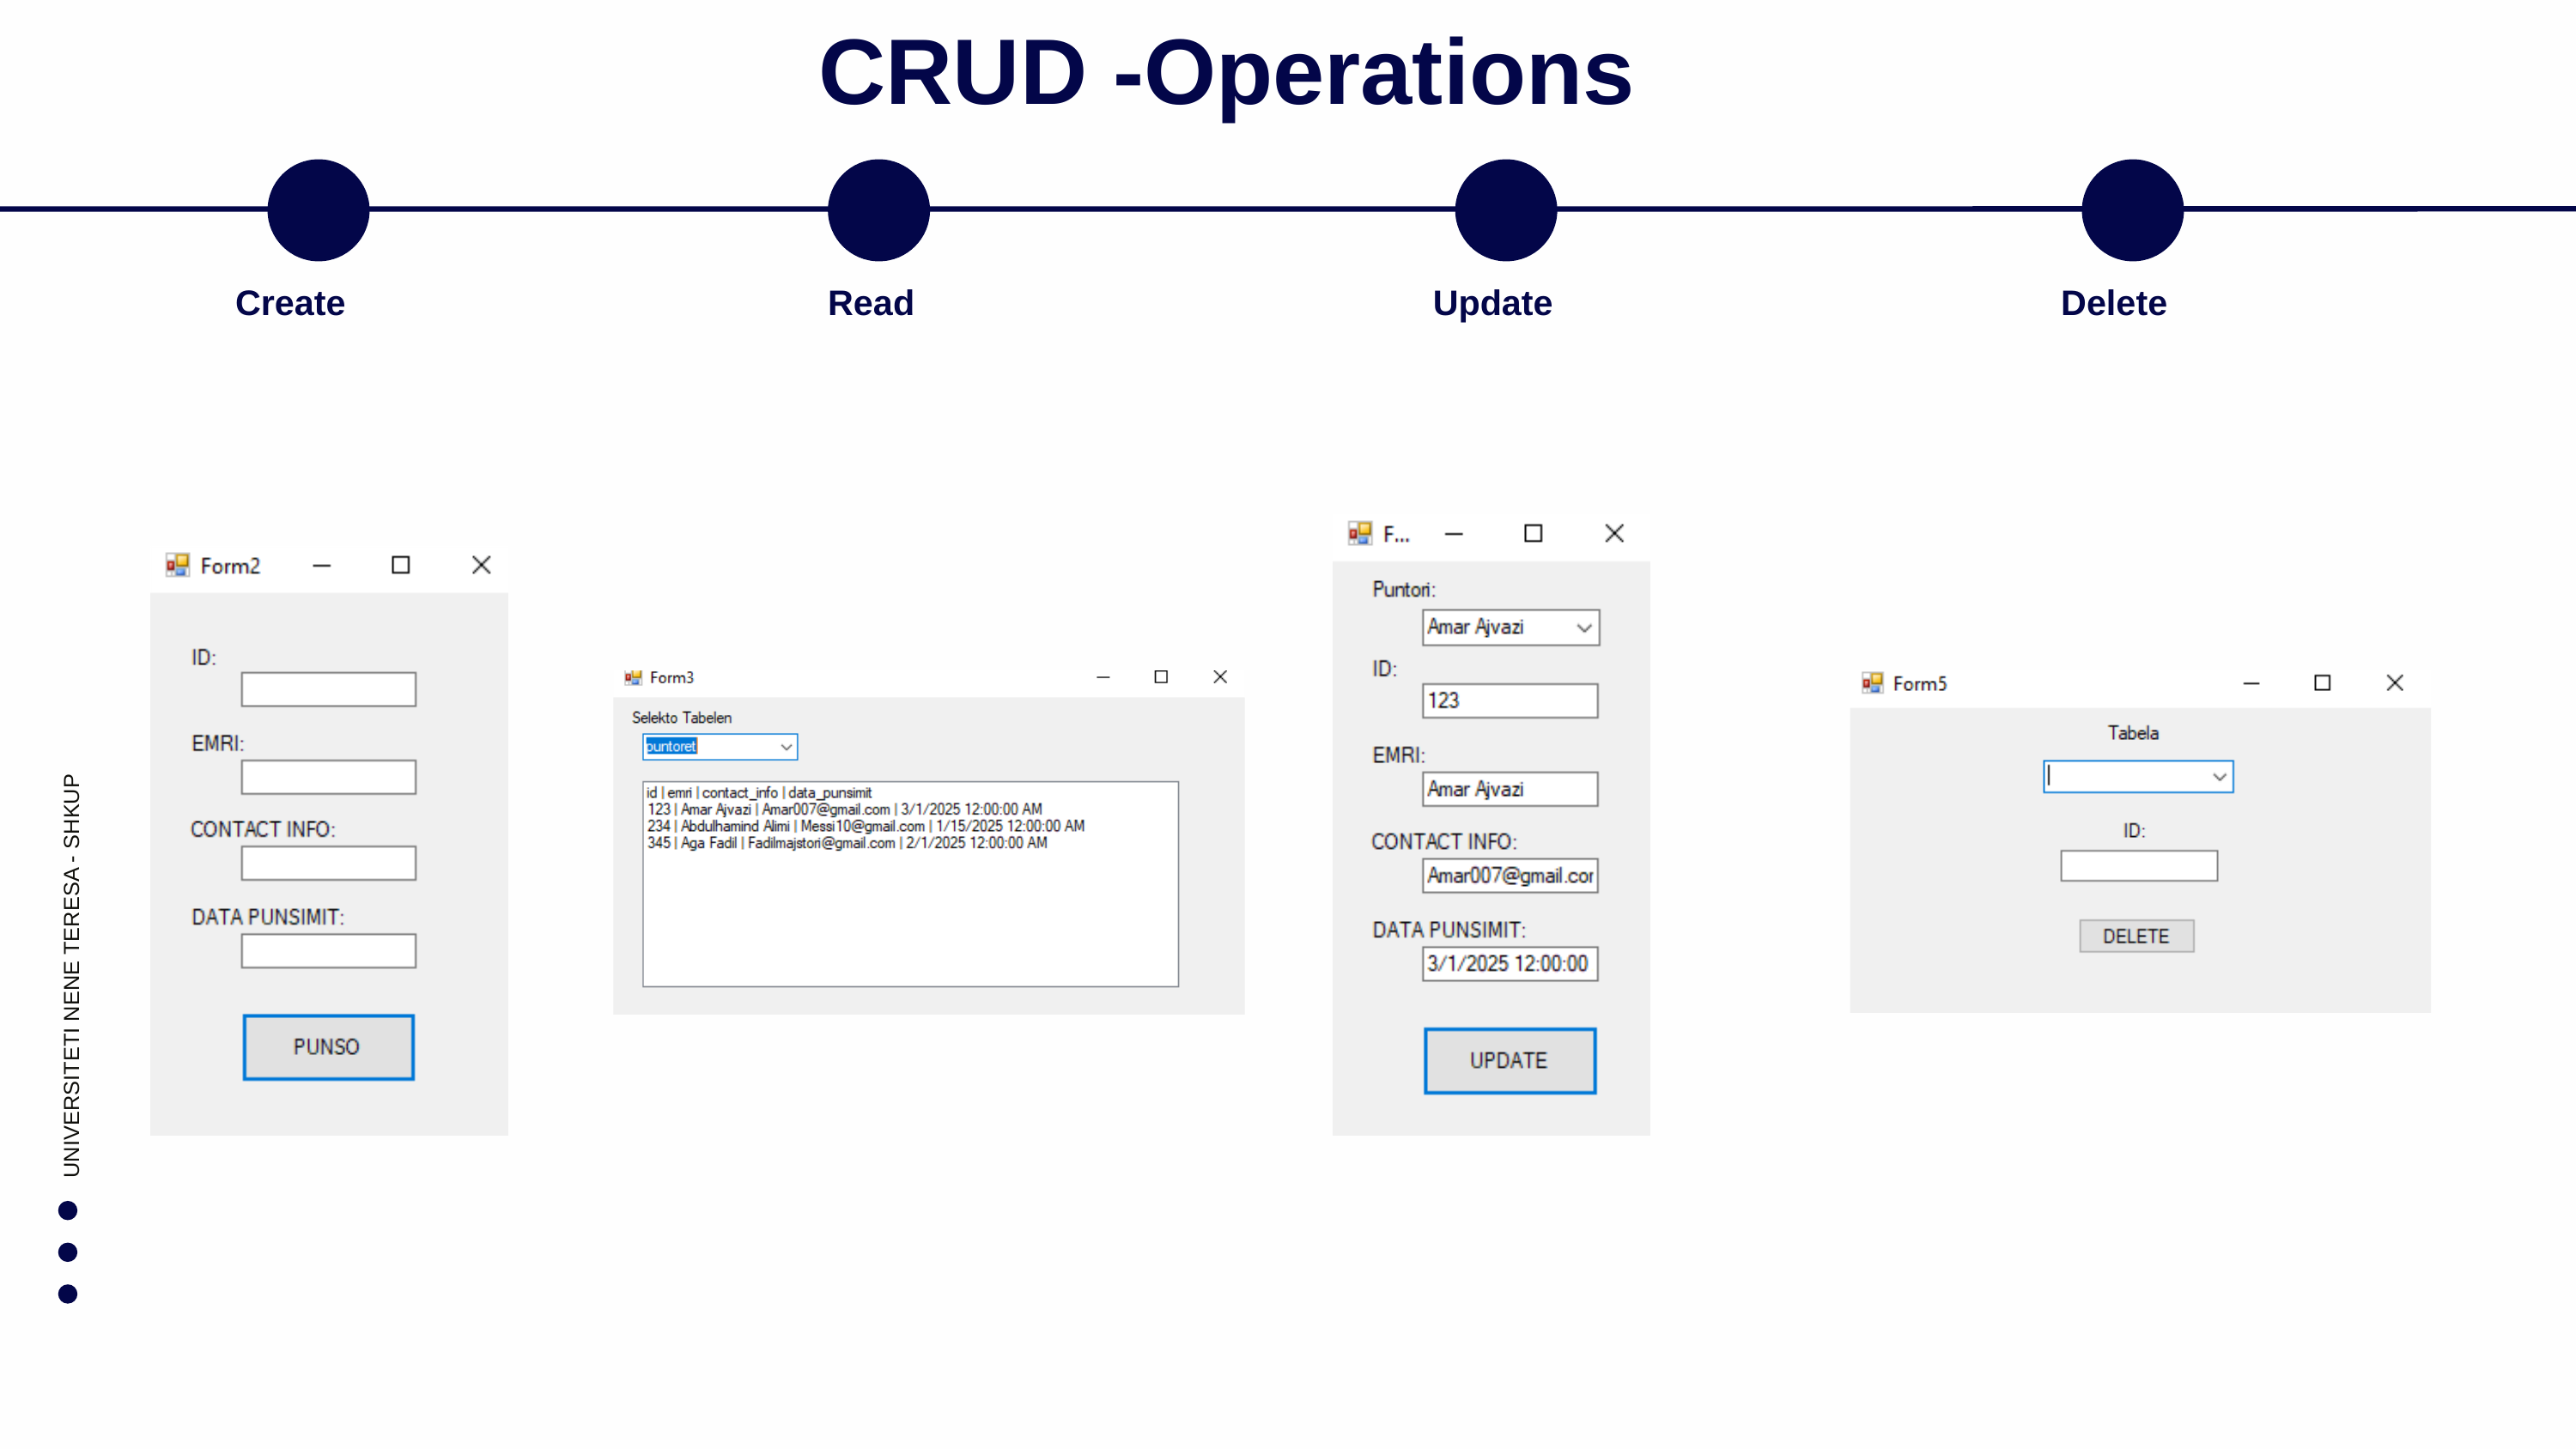

CRUD -Operations

Create
Read
Update
Delete

UNIVERSITETI NENE TERESA - SHKUP